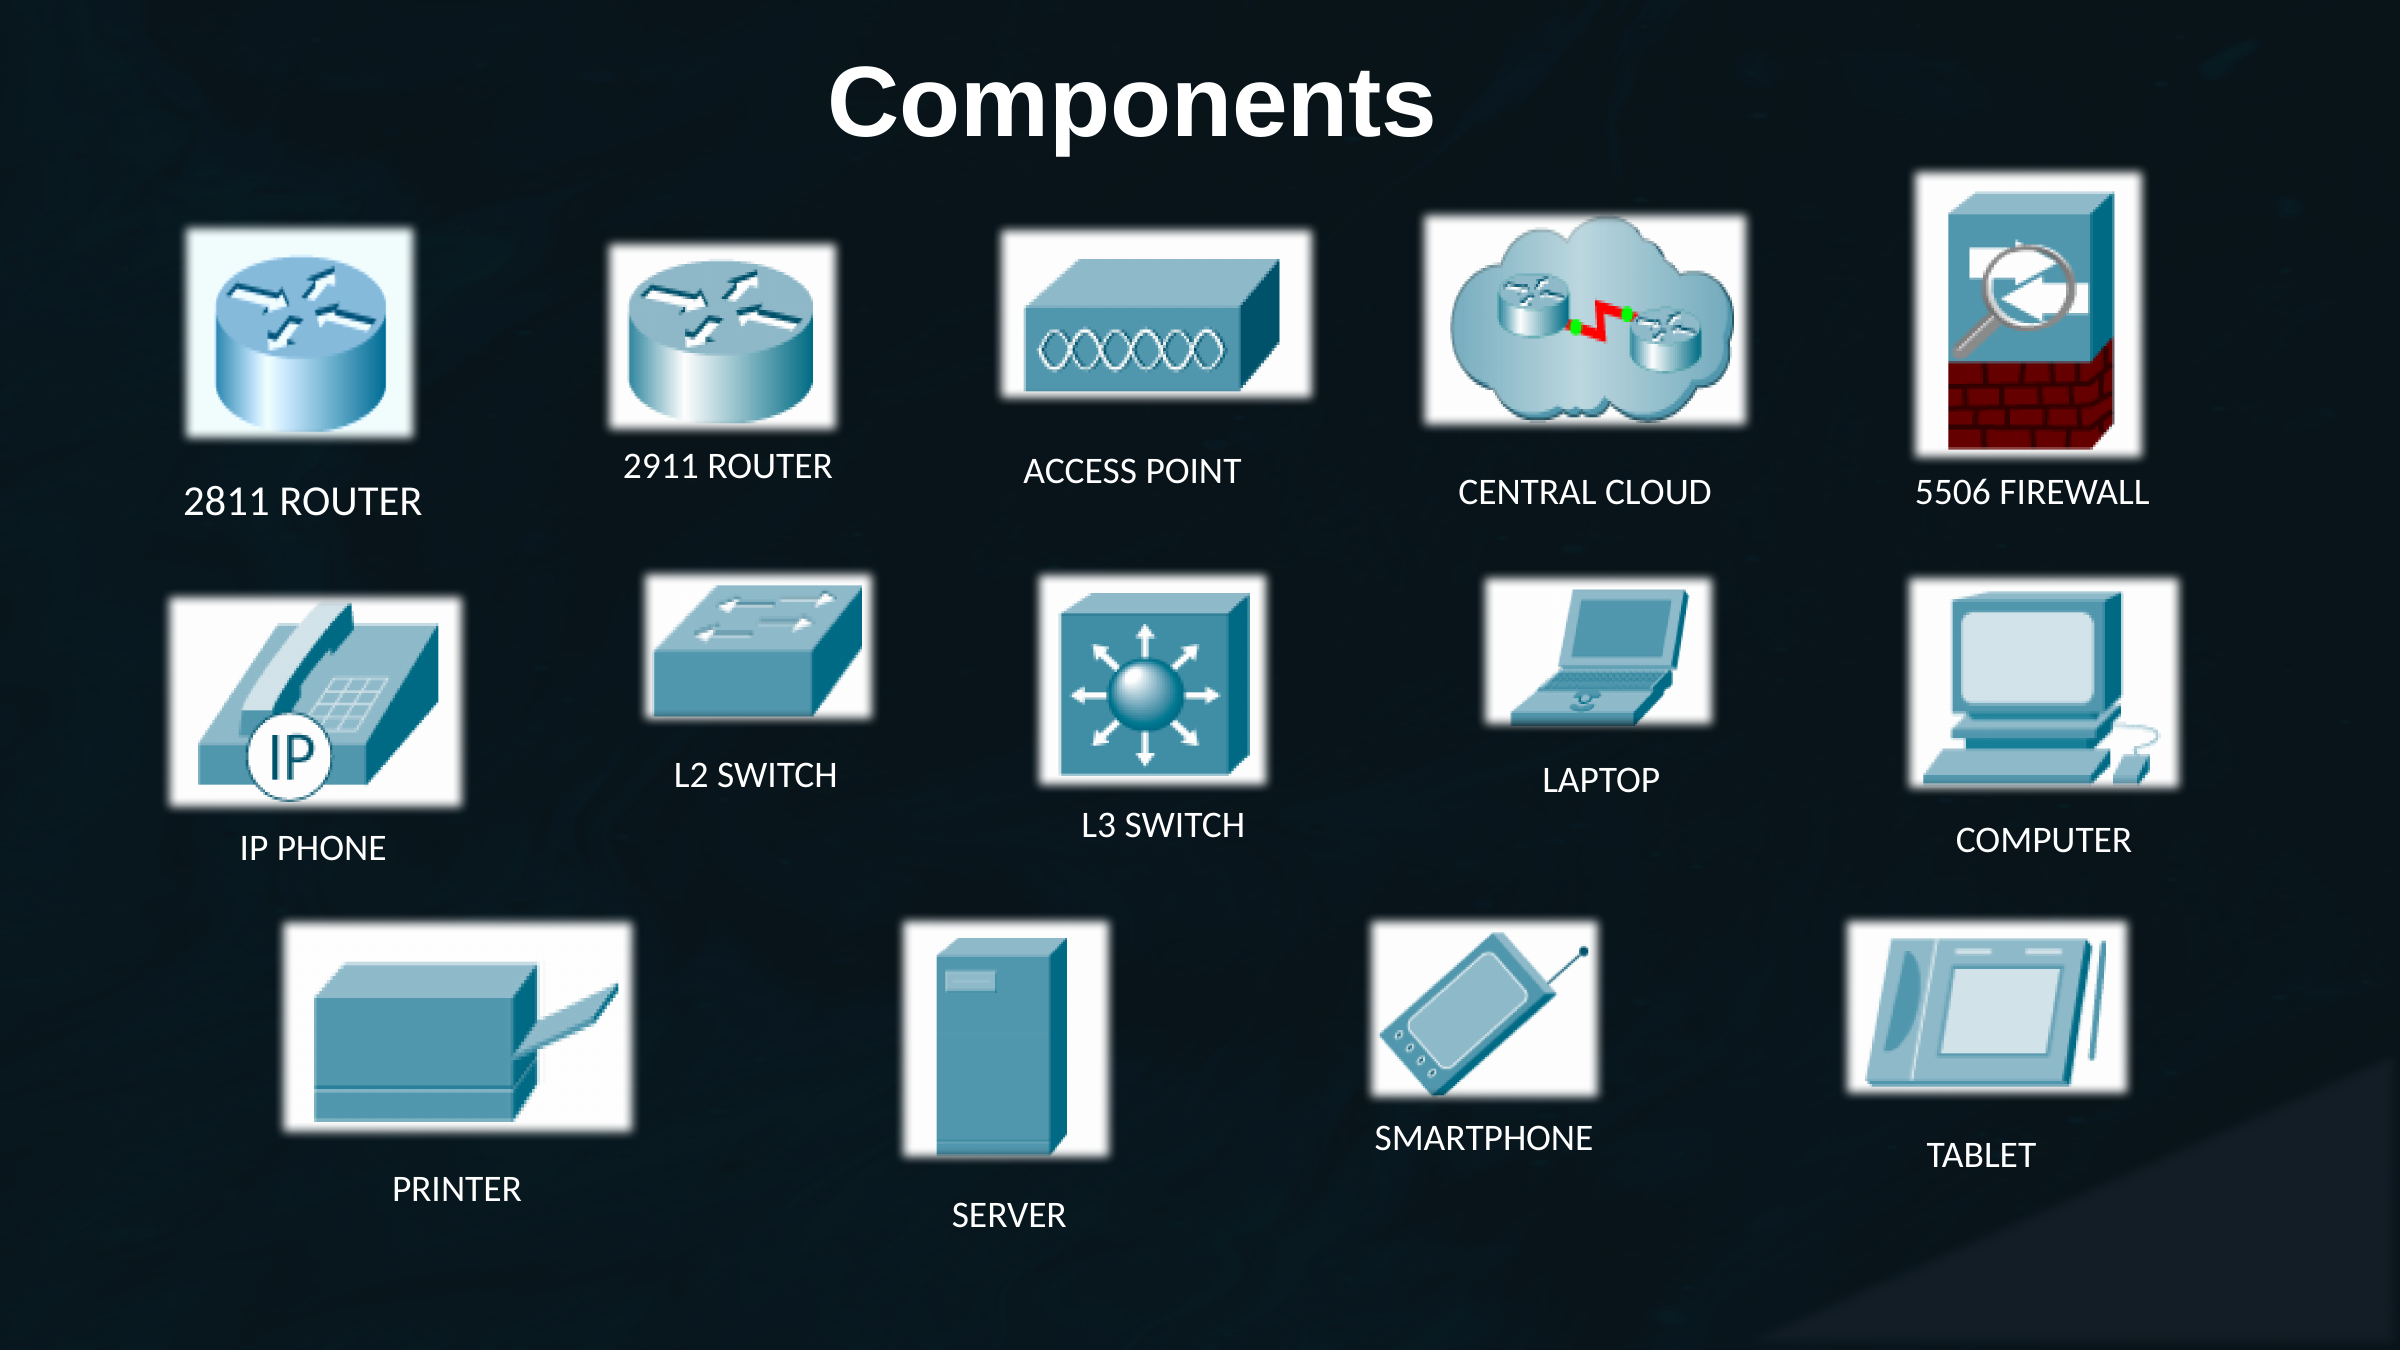

Components

2911 ROUTER
ACCESS POINT
2811 ROUTER
CENTRAL CLOUD
5506 FIREWALL

L2 SWITCH
LAPTOP
L3 SWITCH
COMPUTER
IP PHONE

SMARTPHONE
TABLET
PRINTER
SERVER